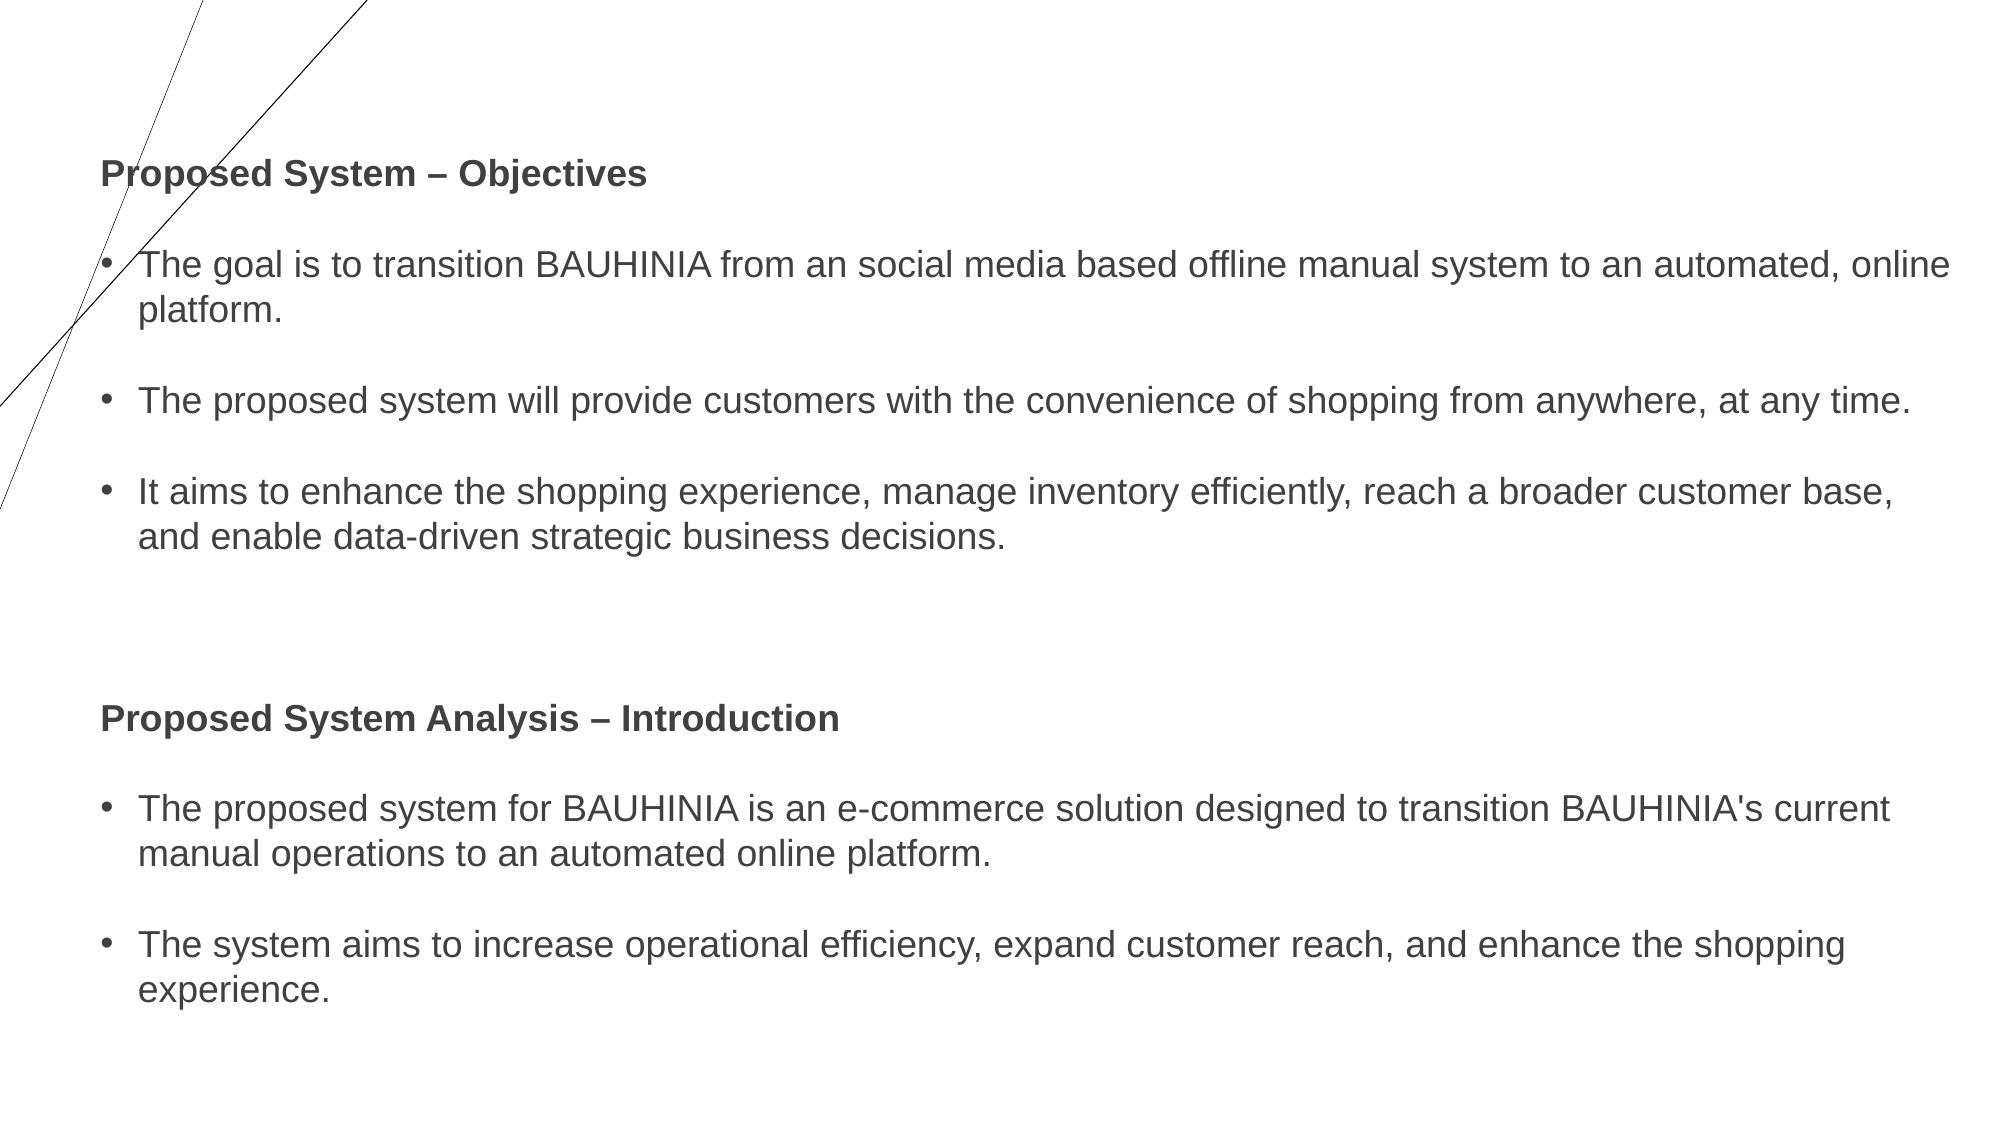

Proposed System – Objectives
The goal is to transition BAUHINIA from an social media based offline manual system to an automated, online platform.
The proposed system will provide customers with the convenience of shopping from anywhere, at any time.
It aims to enhance the shopping experience, manage inventory efficiently, reach a broader customer base, and enable data-driven strategic business decisions.

Proposed System Analysis – Introduction
The proposed system for BAUHINIA is an e-commerce solution designed to transition BAUHINIA's current manual operations to an automated online platform.
The system aims to increase operational efficiency, expand customer reach, and enhance the shopping experience.